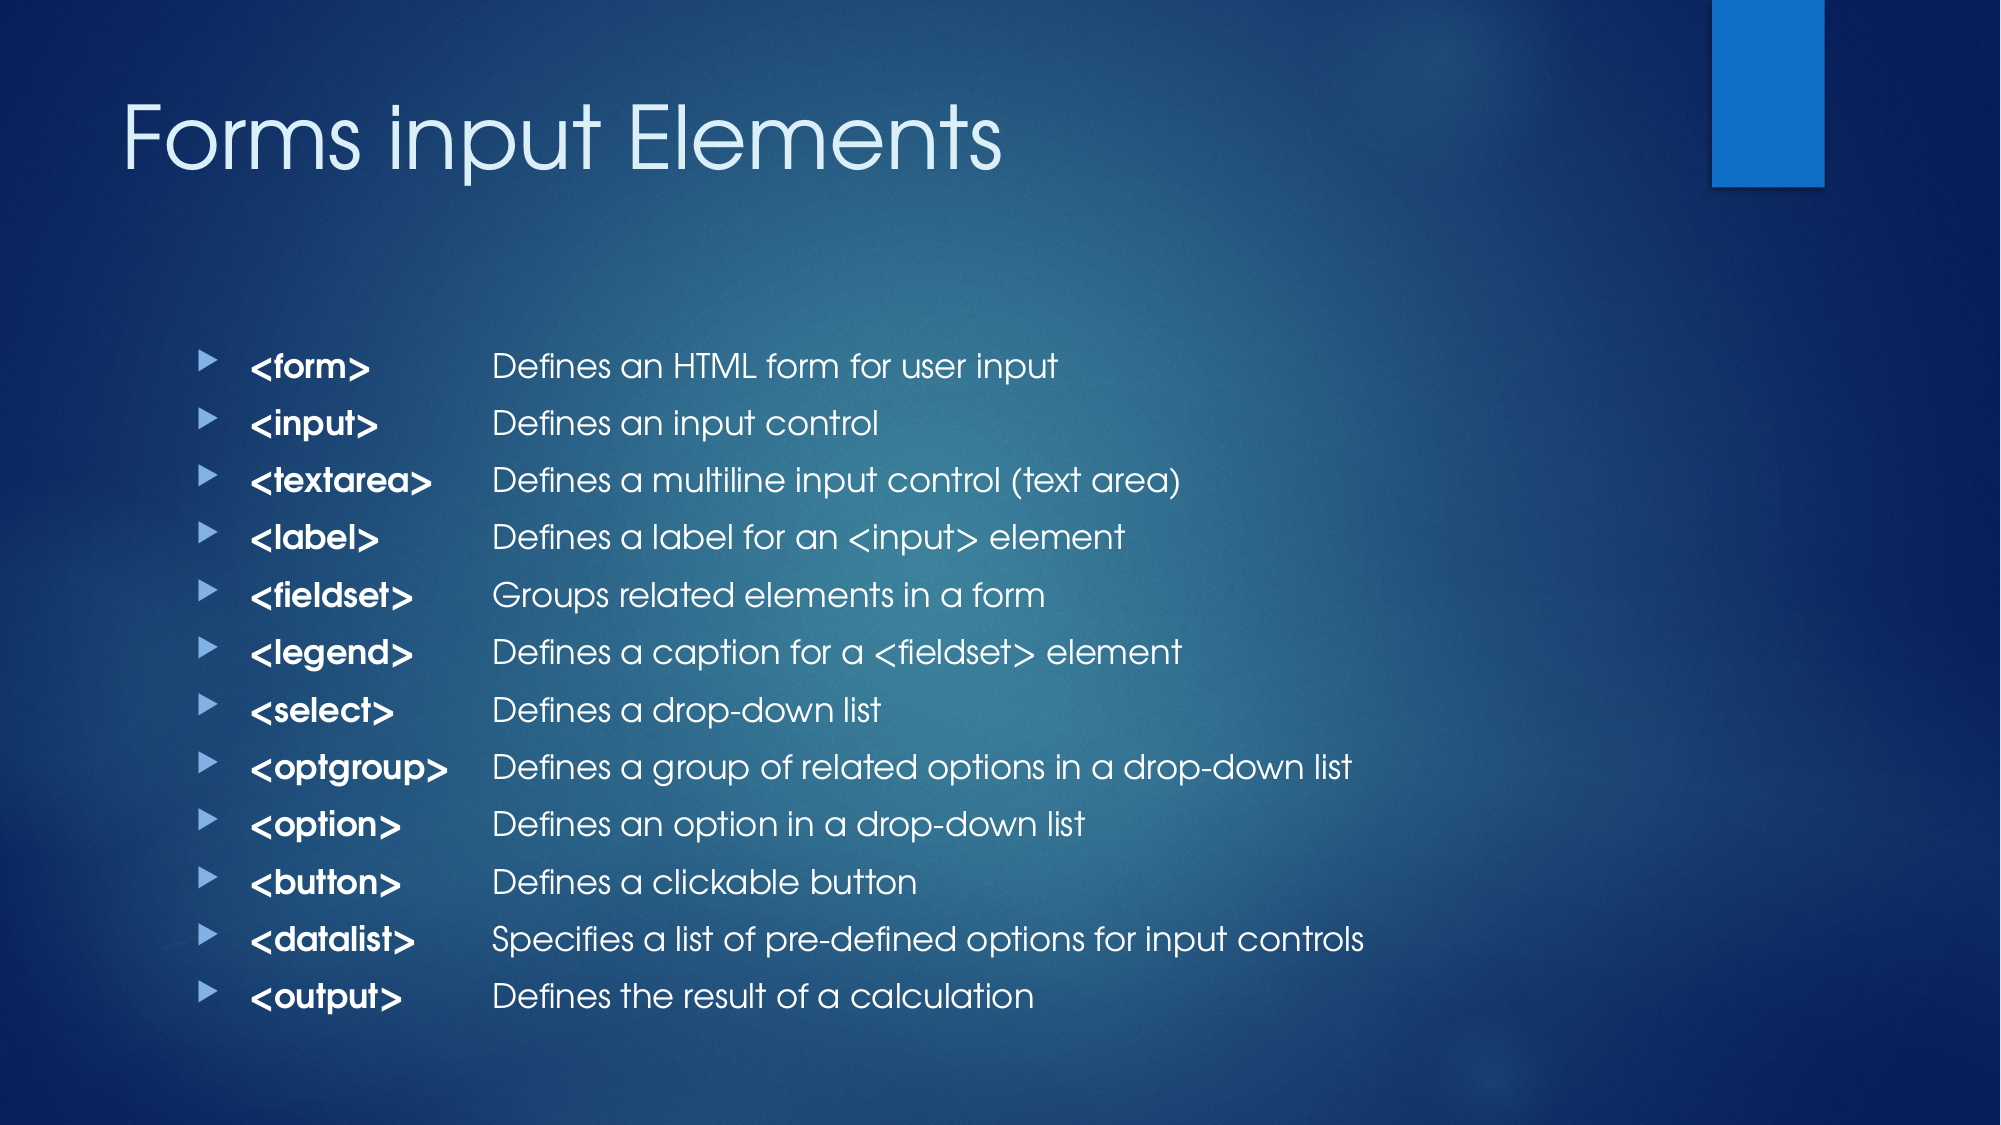

# Forms input Elements
<form>		Defines an HTML form for user input
<input>		Defines an input control
<textarea>	Defines a multiline input control (text area)
<label>		Defines a label for an <input> element
<fieldset>		Groups related elements in a form
<legend>		Defines a caption for a <fieldset> element
<select>		Defines a drop-down list
<optgroup>	Defines a group of related options in a drop-down list
<option>		Defines an option in a drop-down list
<button>		Defines a clickable button
<datalist>		Specifies a list of pre-defined options for input controls
<output>		Defines the result of a calculation